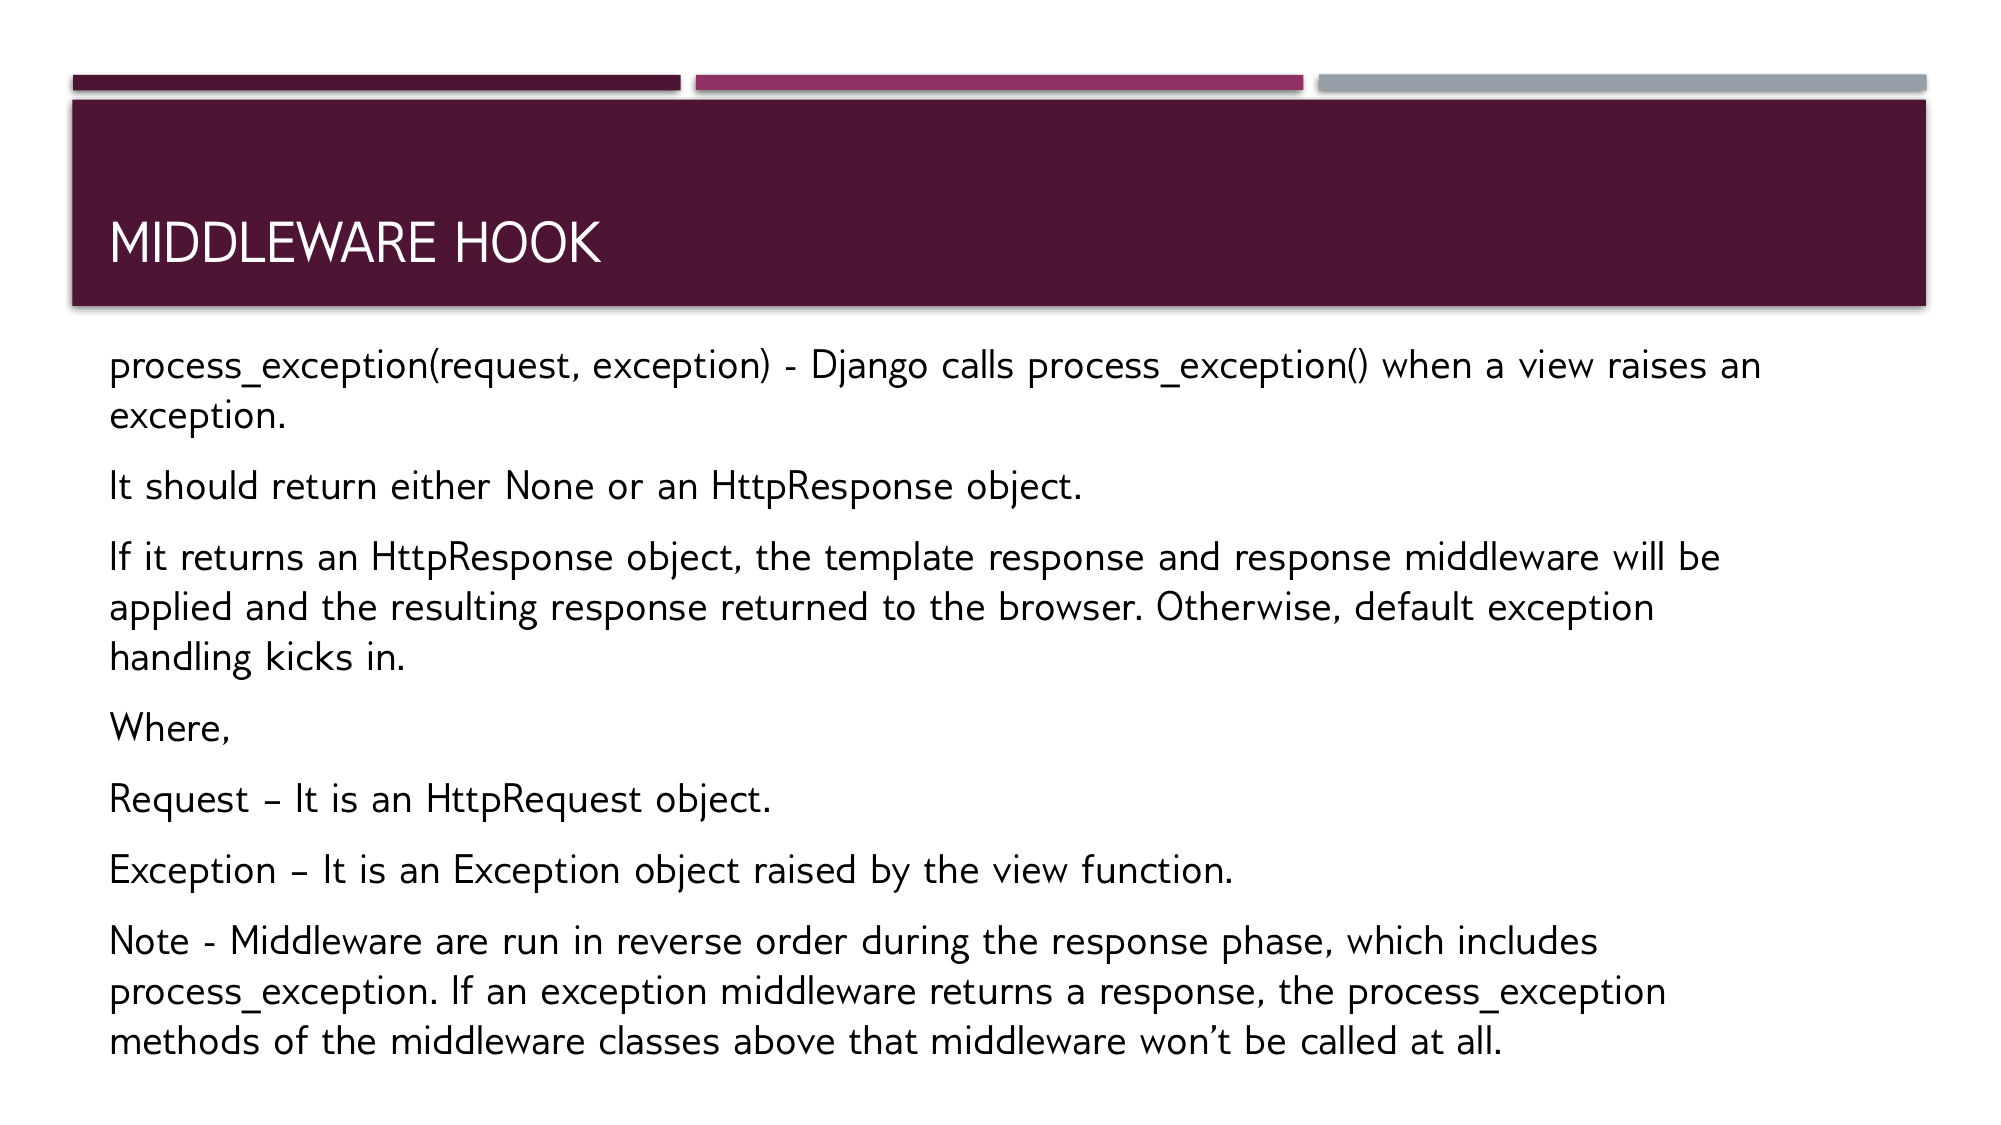

# Middleware hook
process_exception(request, exception) - Django calls process_exception() when a view raises an exception.
It should return either None or an HttpResponse object.
If it returns an HttpResponse object, the template response and response middleware will be applied and the resulting response returned to the browser. Otherwise, default exception handling kicks in.
Where,
Request – It is an HttpRequest object.
Exception – It is an Exception object raised by the view function.
Note - Middleware are run in reverse order during the response phase, which includes process_exception. If an exception middleware returns a response, the process_exception methods of the middleware classes above that middleware won’t be called at all.